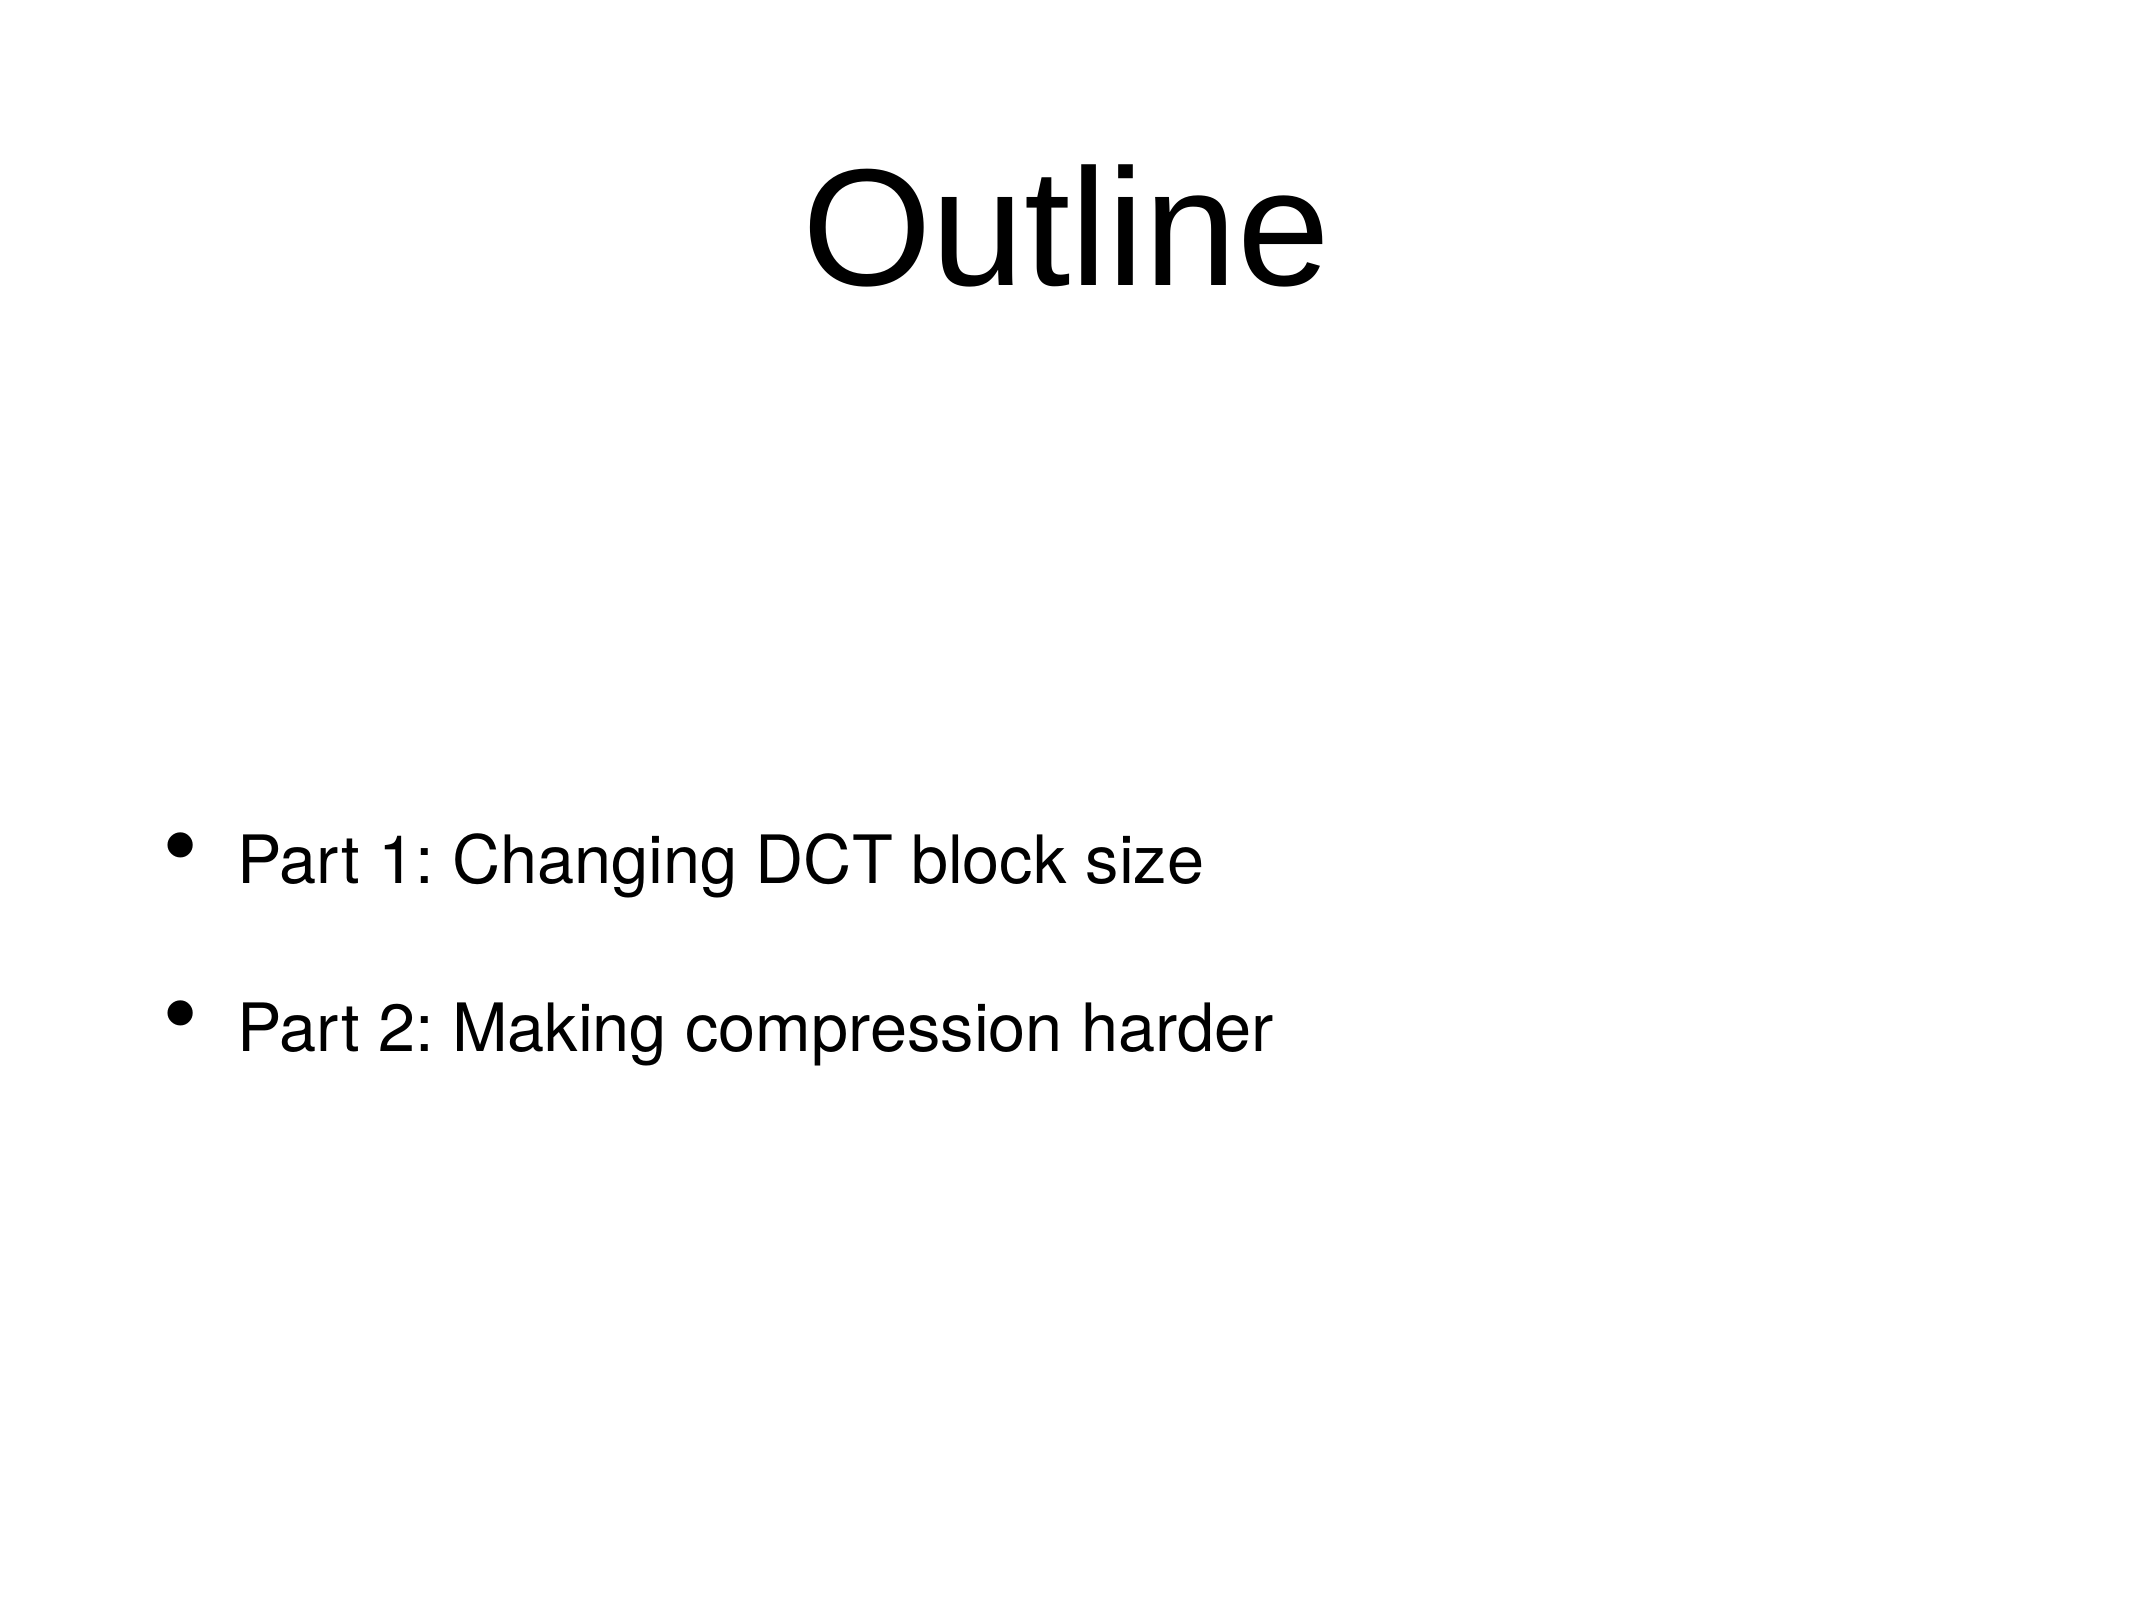

# Outline
Part 1: Changing DCT block size
Part 2: Making compression harder